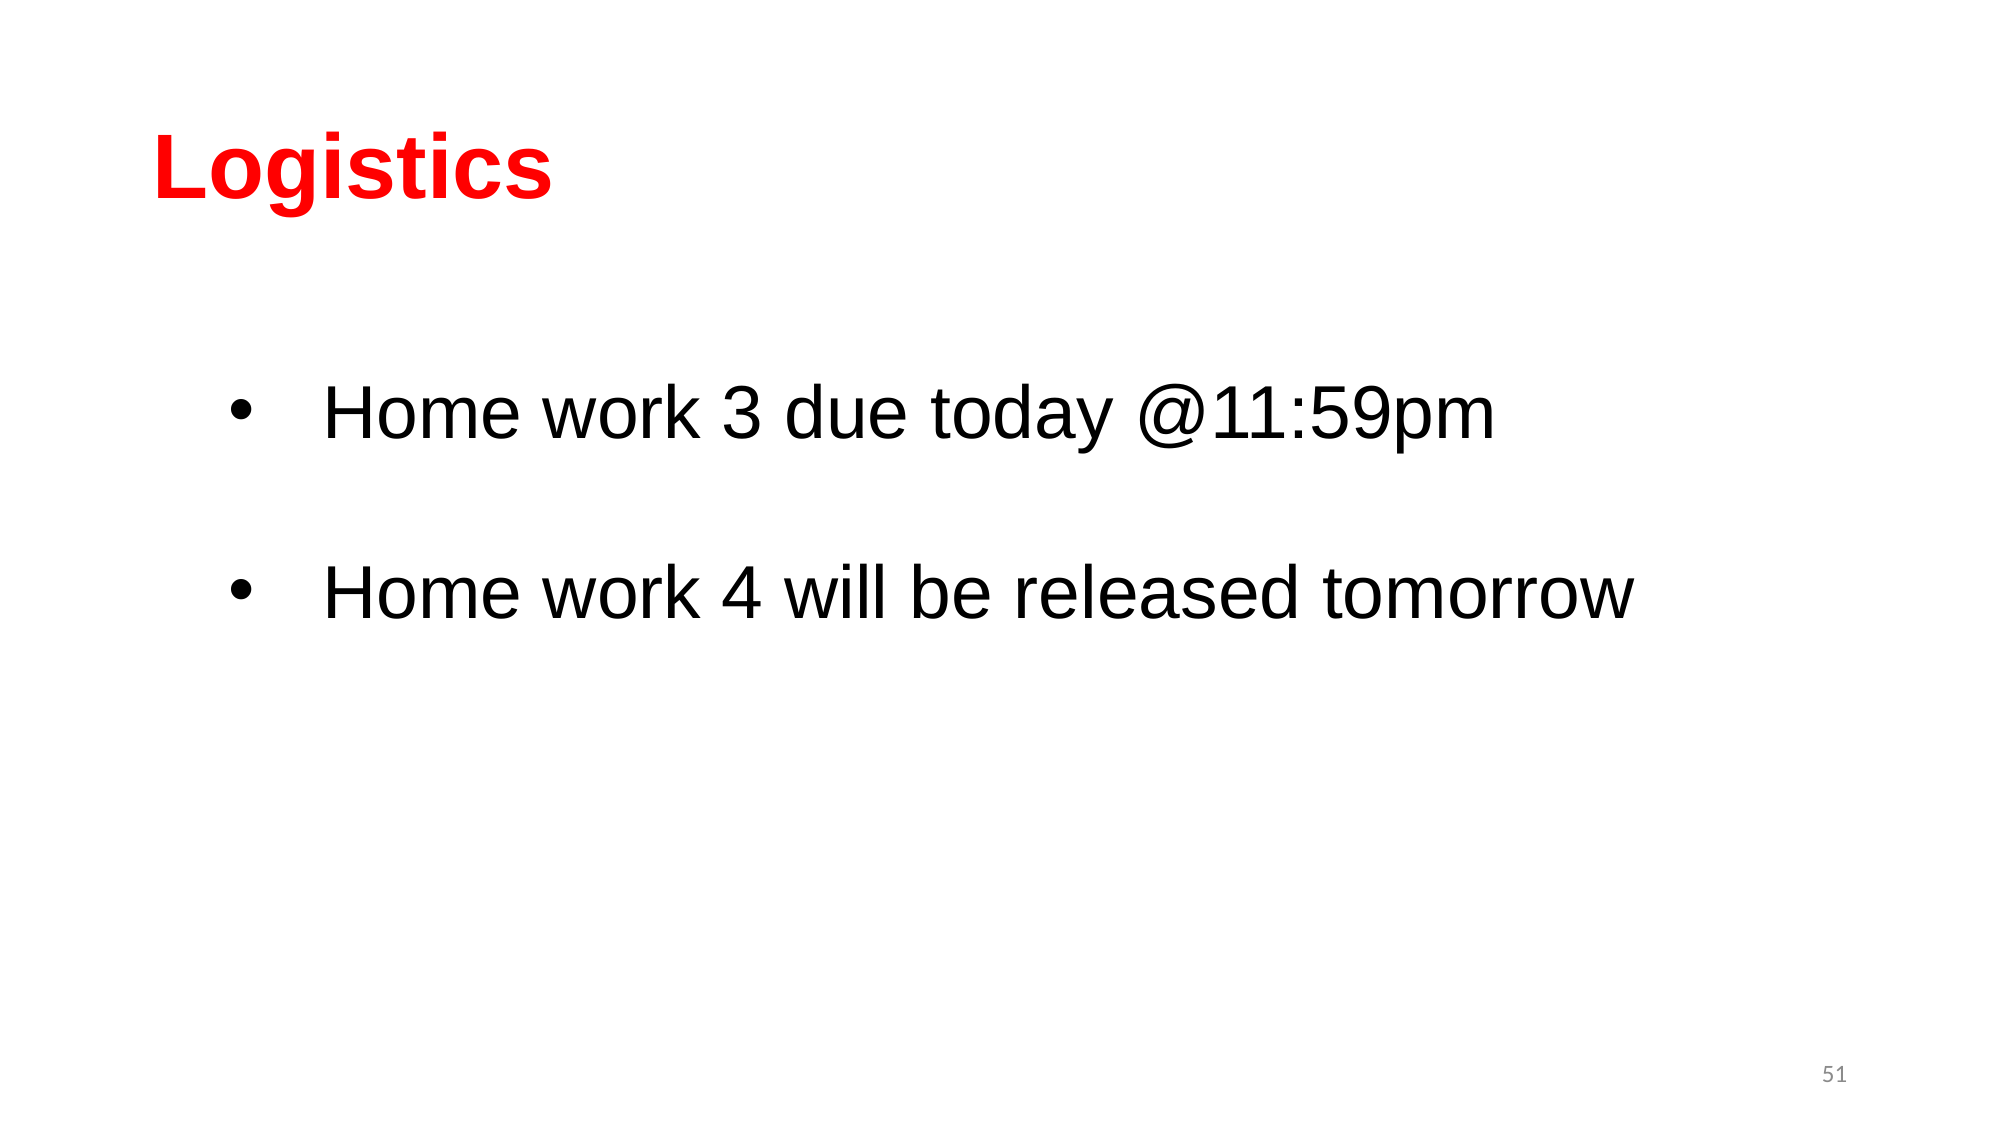

# Logistics
Home work 3 due today @11:59pm

Home work 4 will be released tomorrow
51